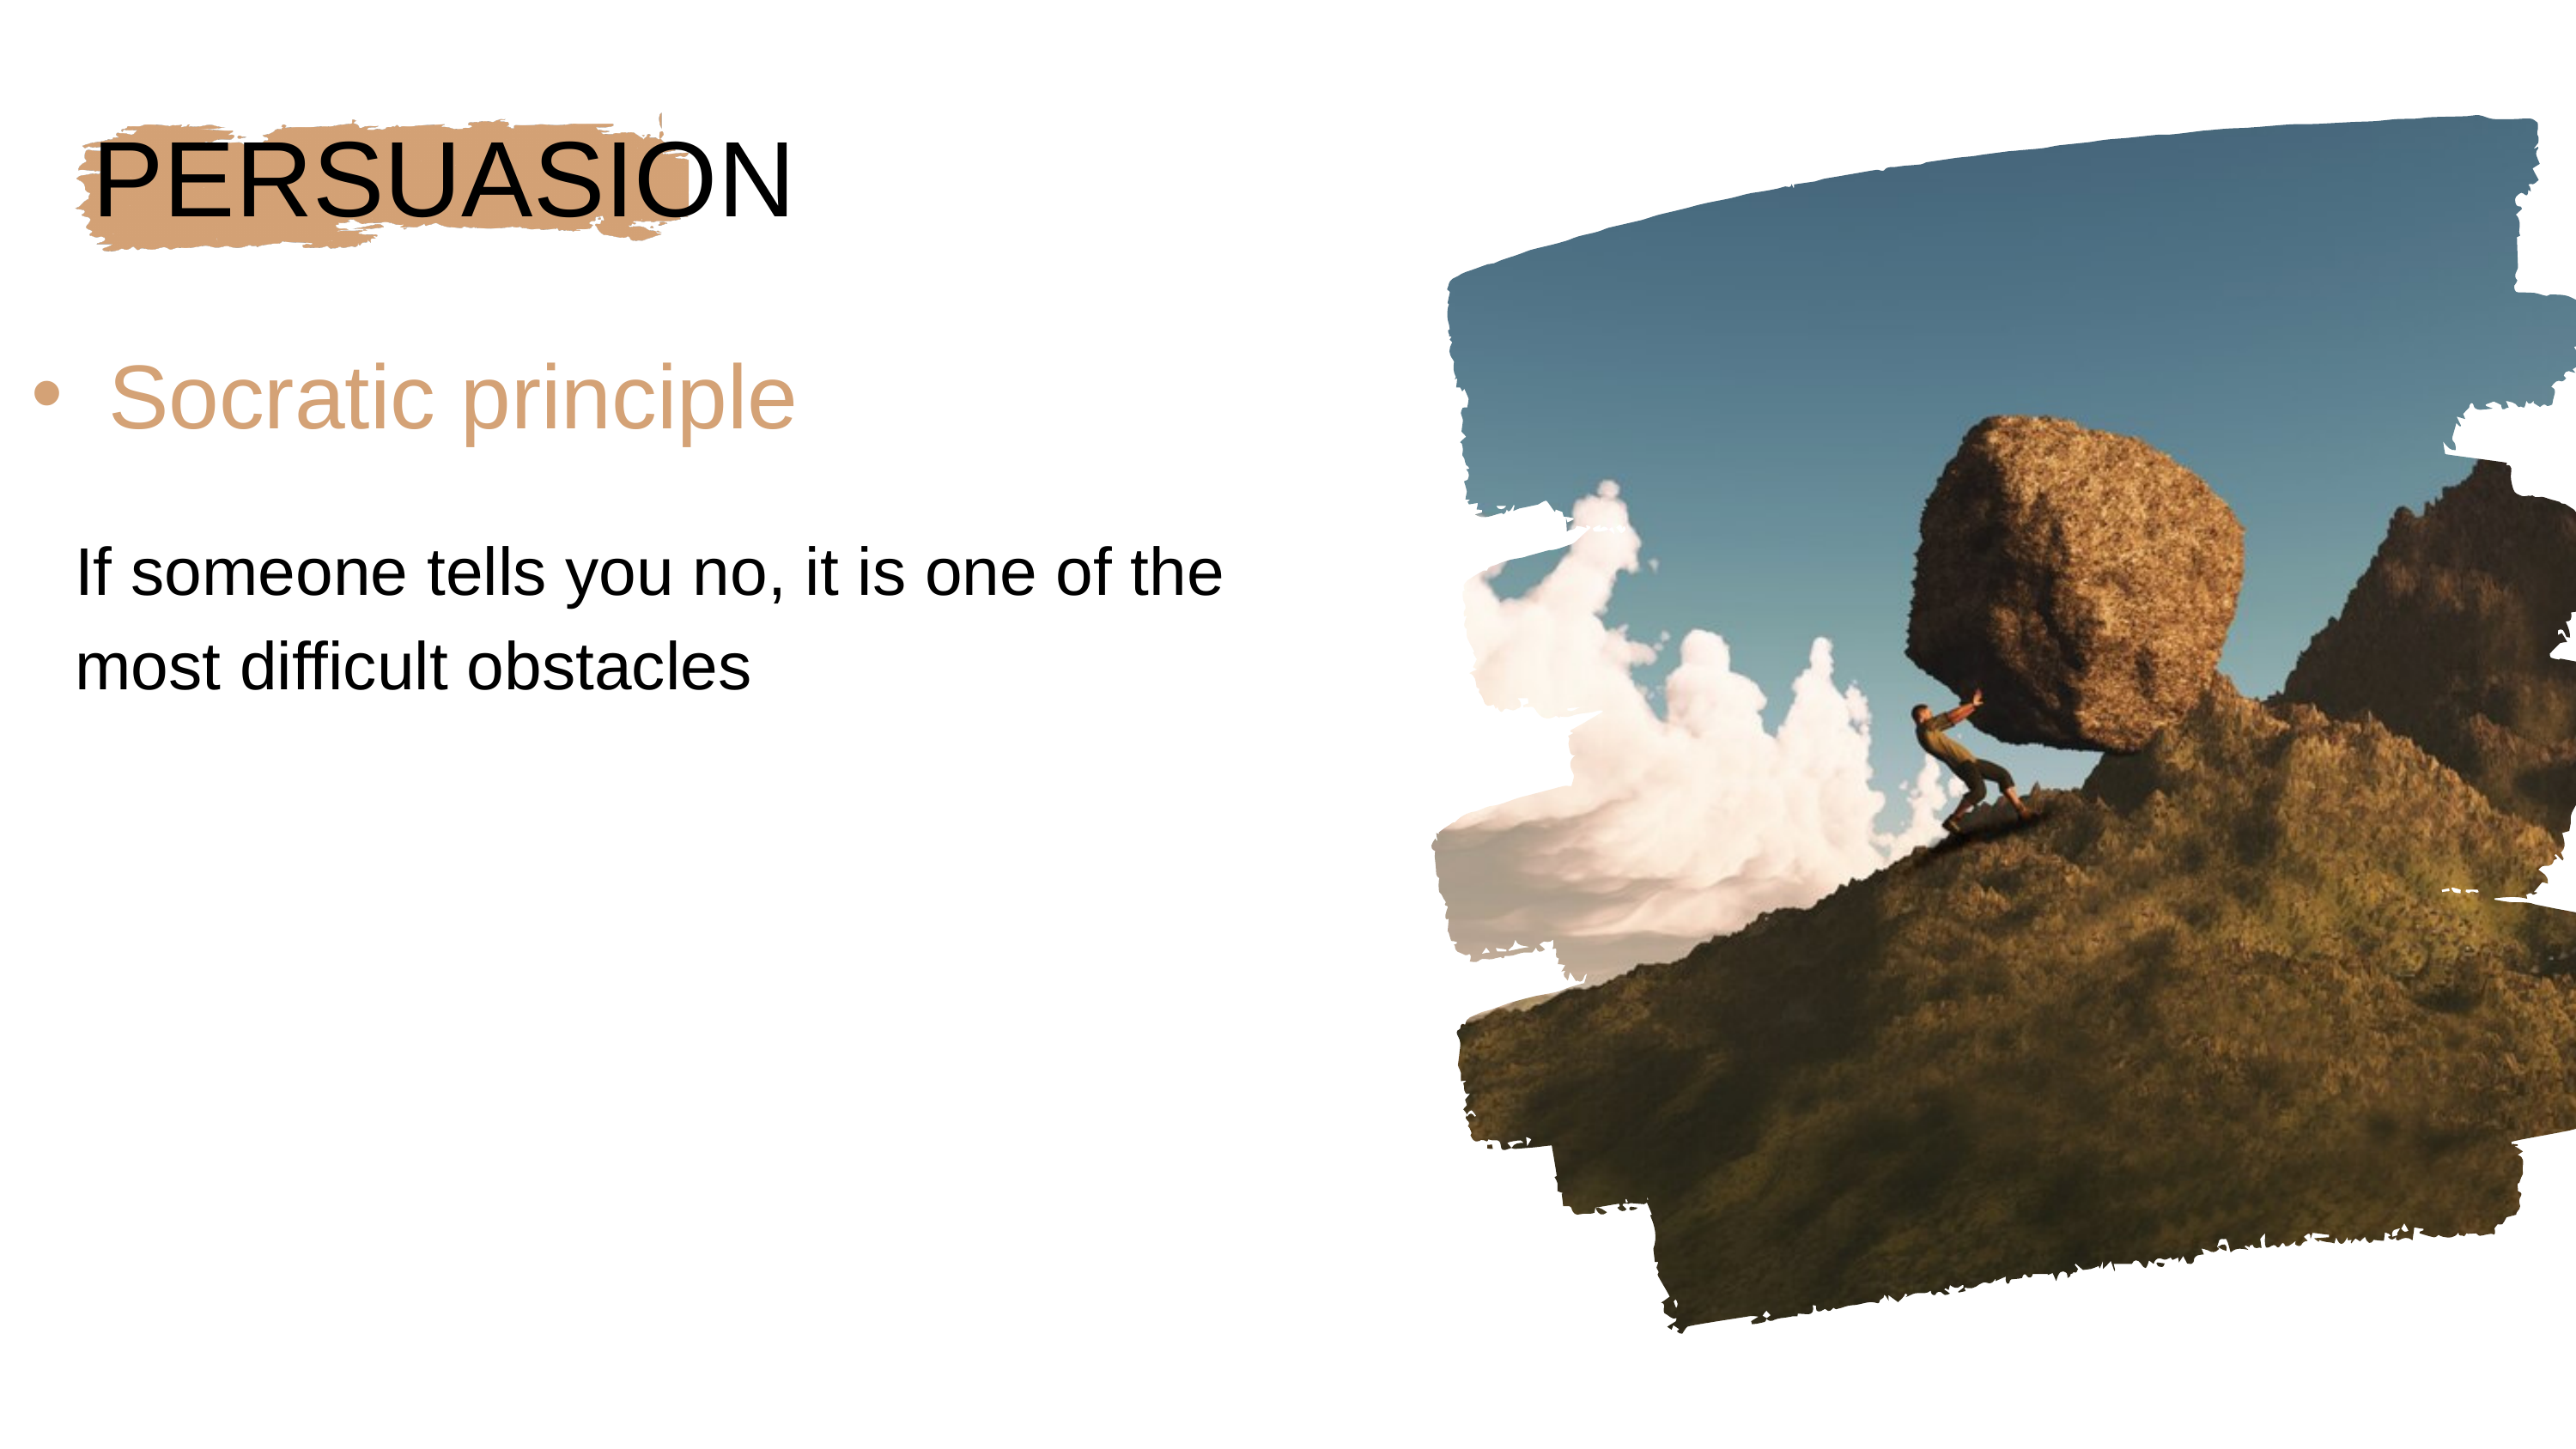

PERSUASION
Socratic principle
If someone tells you no, it is one of the most difficult obstacles